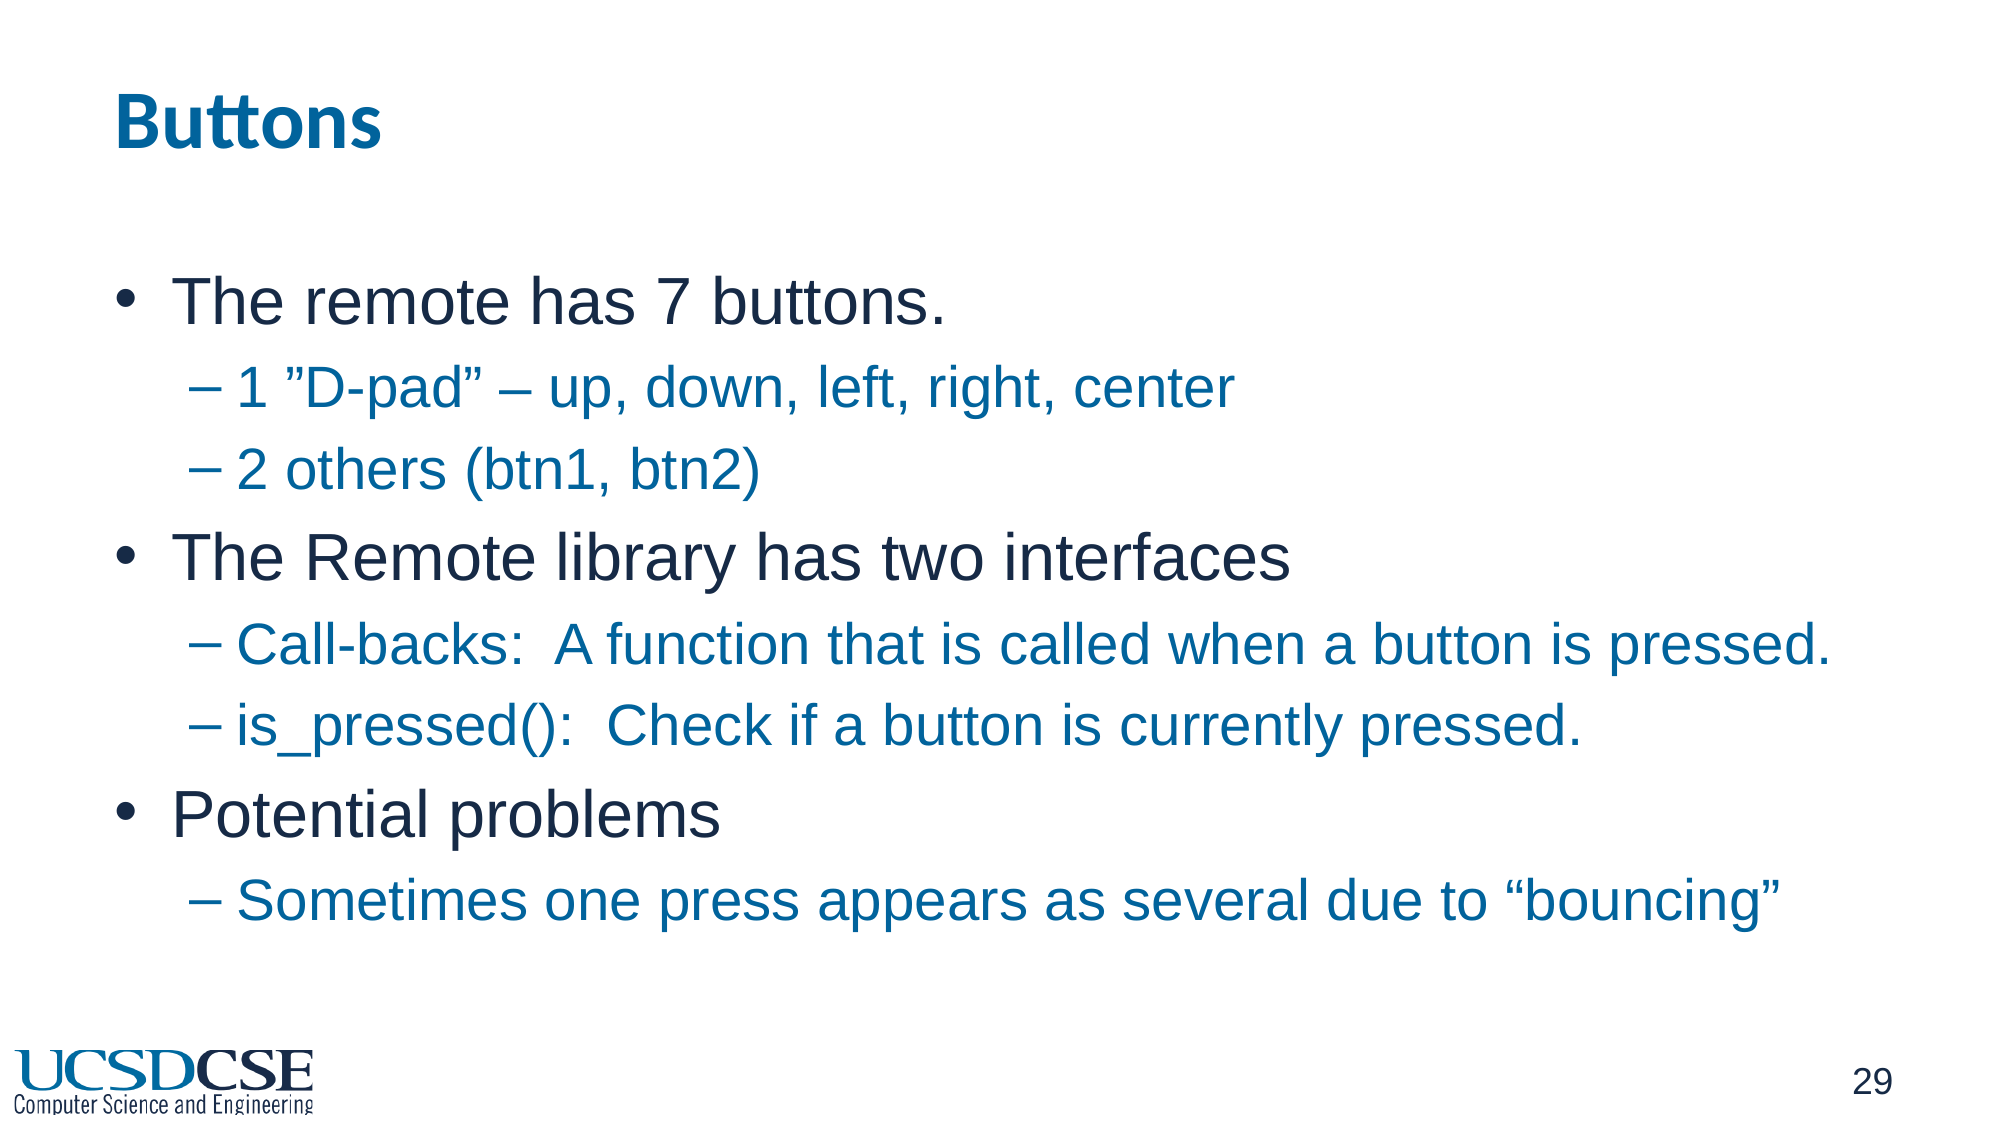

# Buttons
The remote has 7 buttons.
1 ”D-pad” – up, down, left, right, center
2 others (btn1, btn2)
The Remote library has two interfaces
Call-backs:  A function that is called when a button is pressed.
is_pressed():  Check if a button is currently pressed.
Potential problems
Sometimes one press appears as several due to “bouncing”